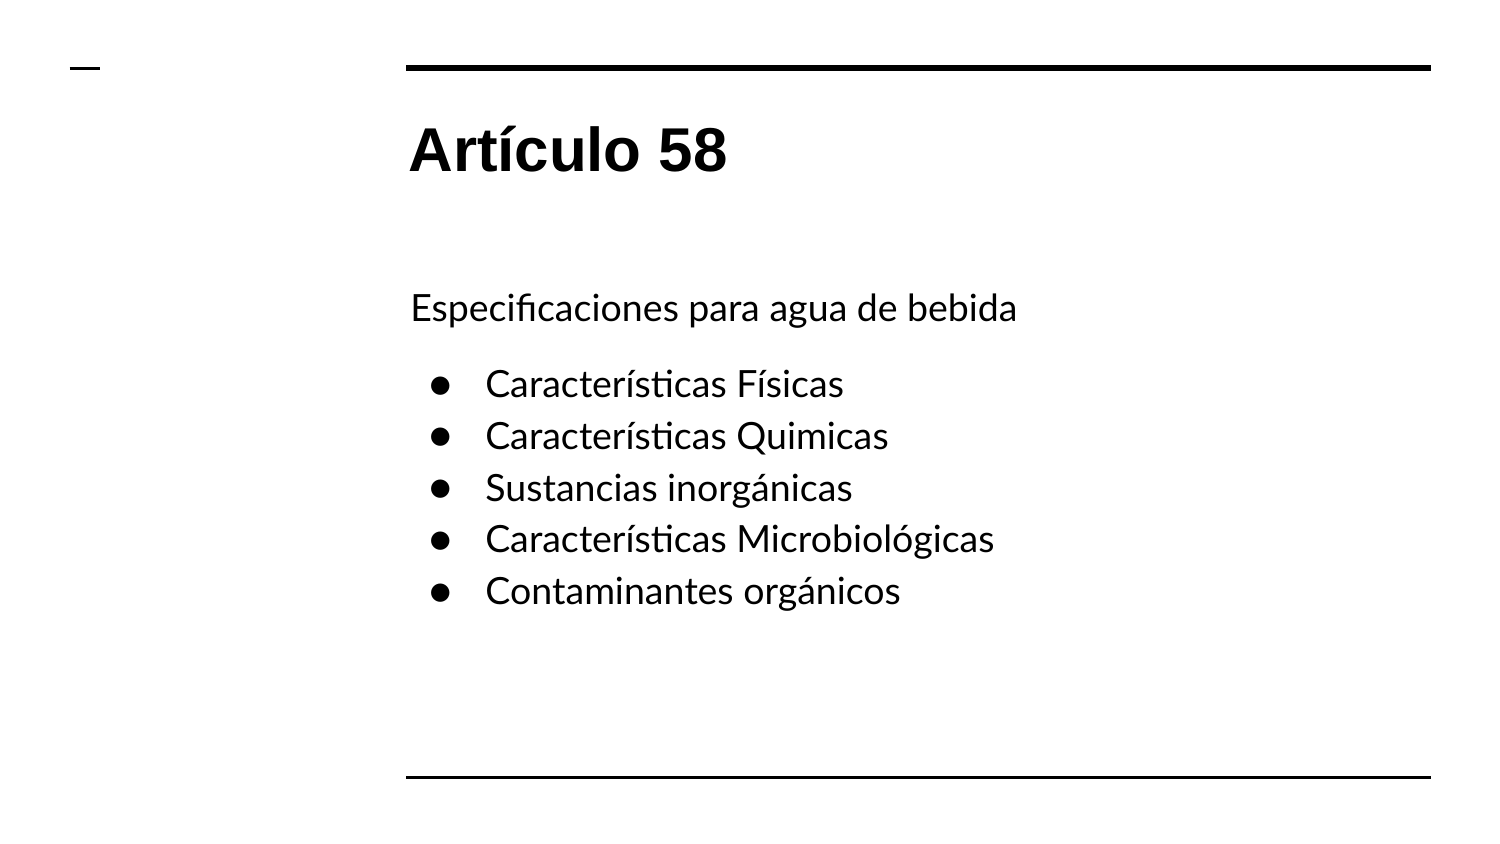

# Artículo 58
Especificaciones para agua de bebida
Características Físicas
Características Quimicas
Sustancias inorgánicas
Características Microbiológicas
Contaminantes orgánicos